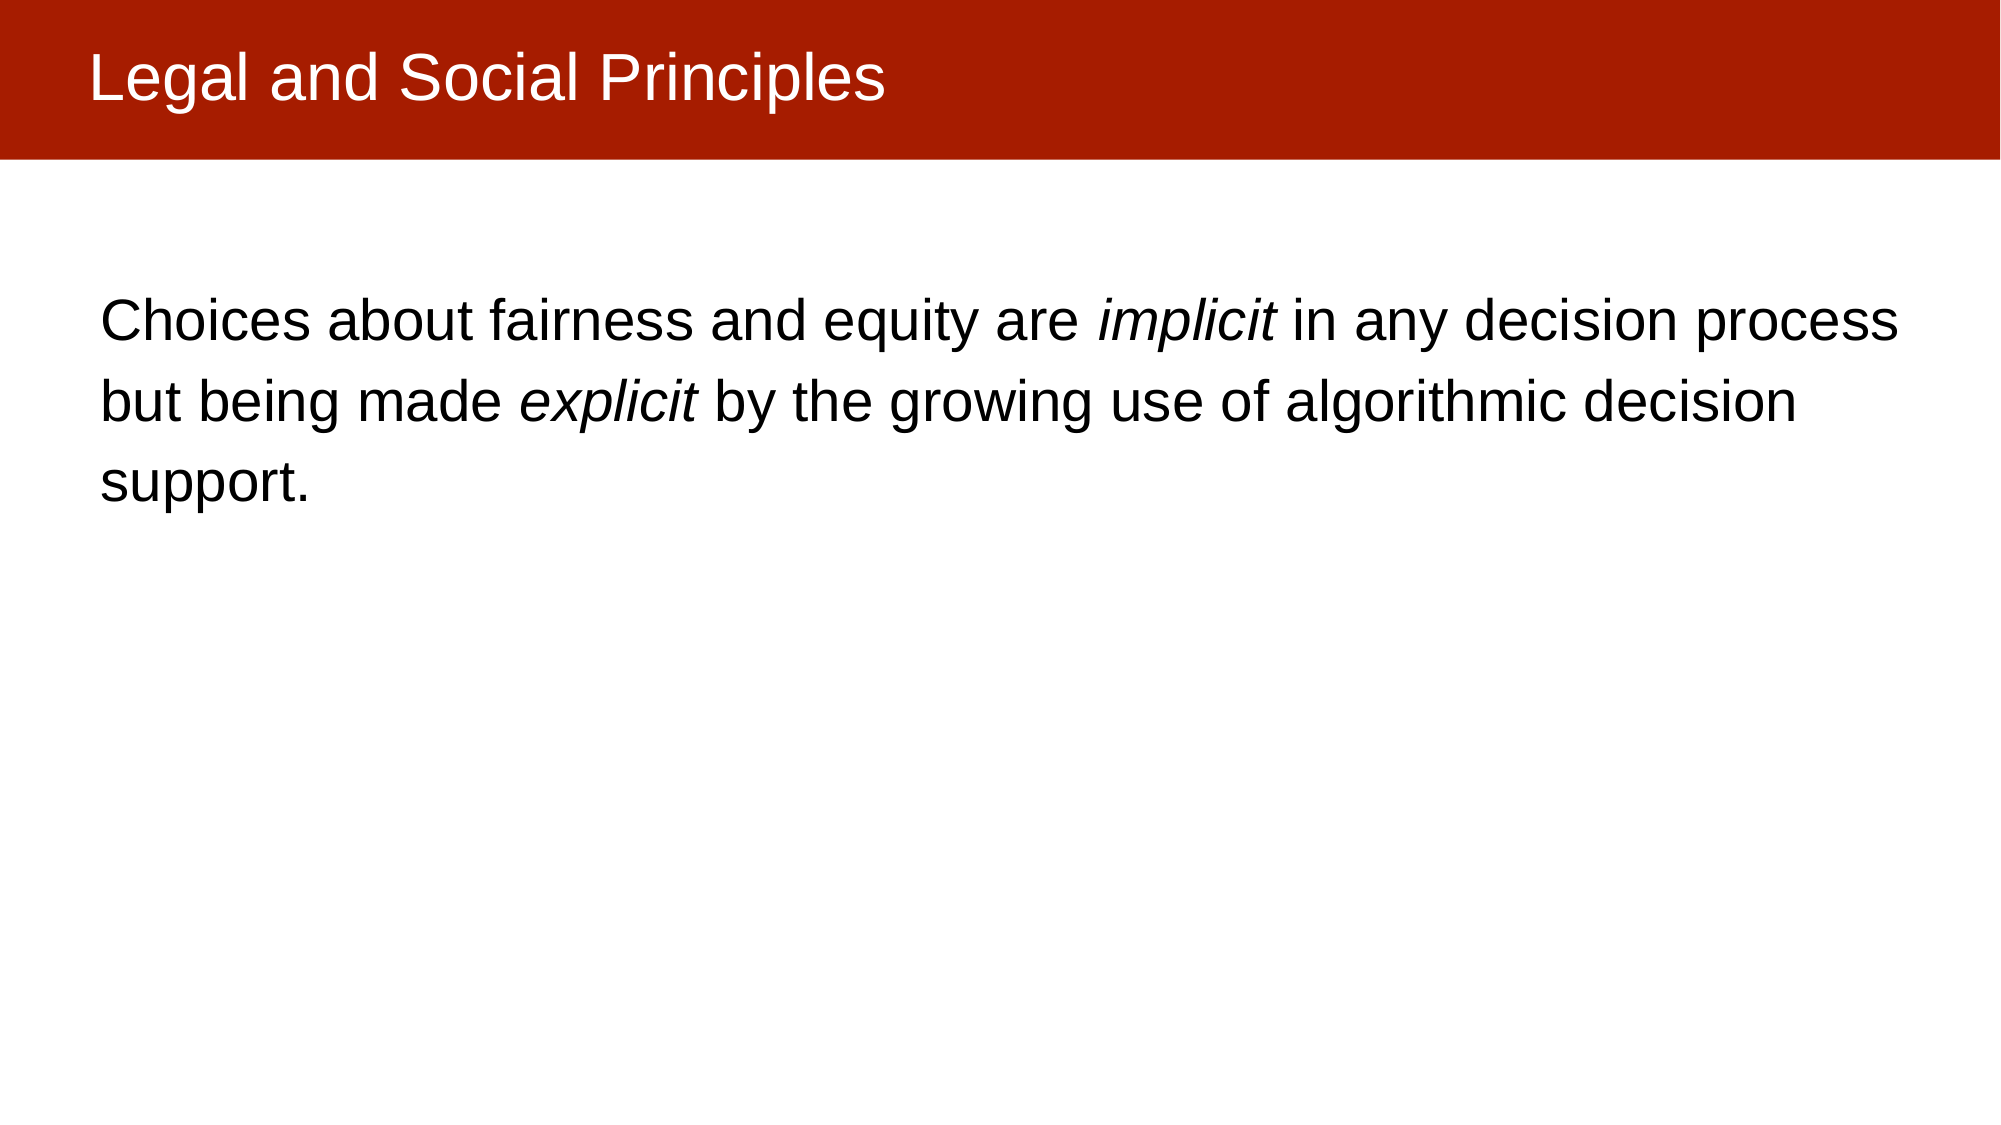

# Legal and Social Principles
Choices about fairness and equity are implicit in any decision process but being made explicit by the growing use of algorithmic decision support.